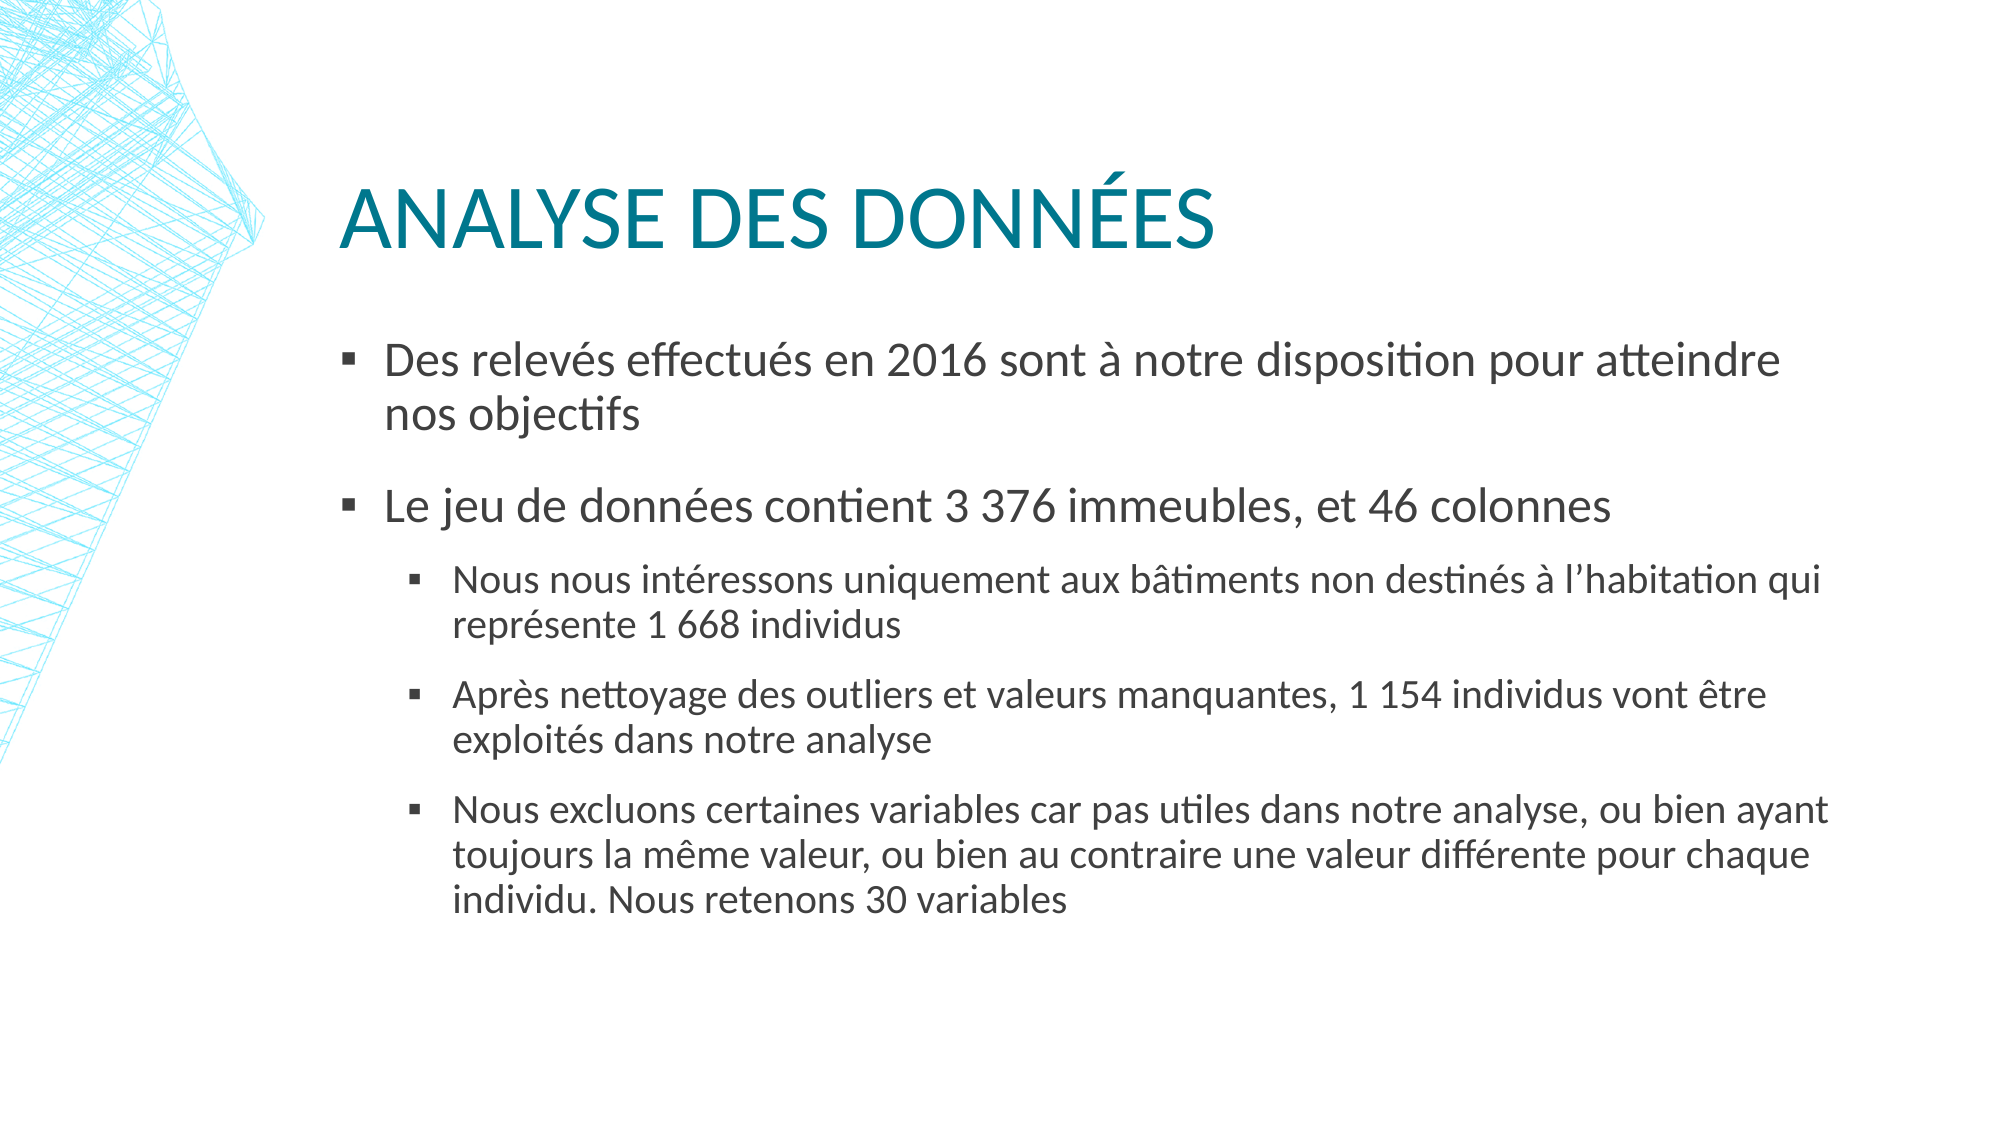

# Analyse des données
Des relevés effectués en 2016 sont à notre disposition pour atteindre nos objectifs
Le jeu de données contient 3 376 immeubles, et 46 colonnes
Nous nous intéressons uniquement aux bâtiments non destinés à l’habitation qui représente 1 668 individus
Après nettoyage des outliers et valeurs manquantes, 1 154 individus vont être exploités dans notre analyse
Nous excluons certaines variables car pas utiles dans notre analyse, ou bien ayant toujours la même valeur, ou bien au contraire une valeur différente pour chaque individu. Nous retenons 30 variables